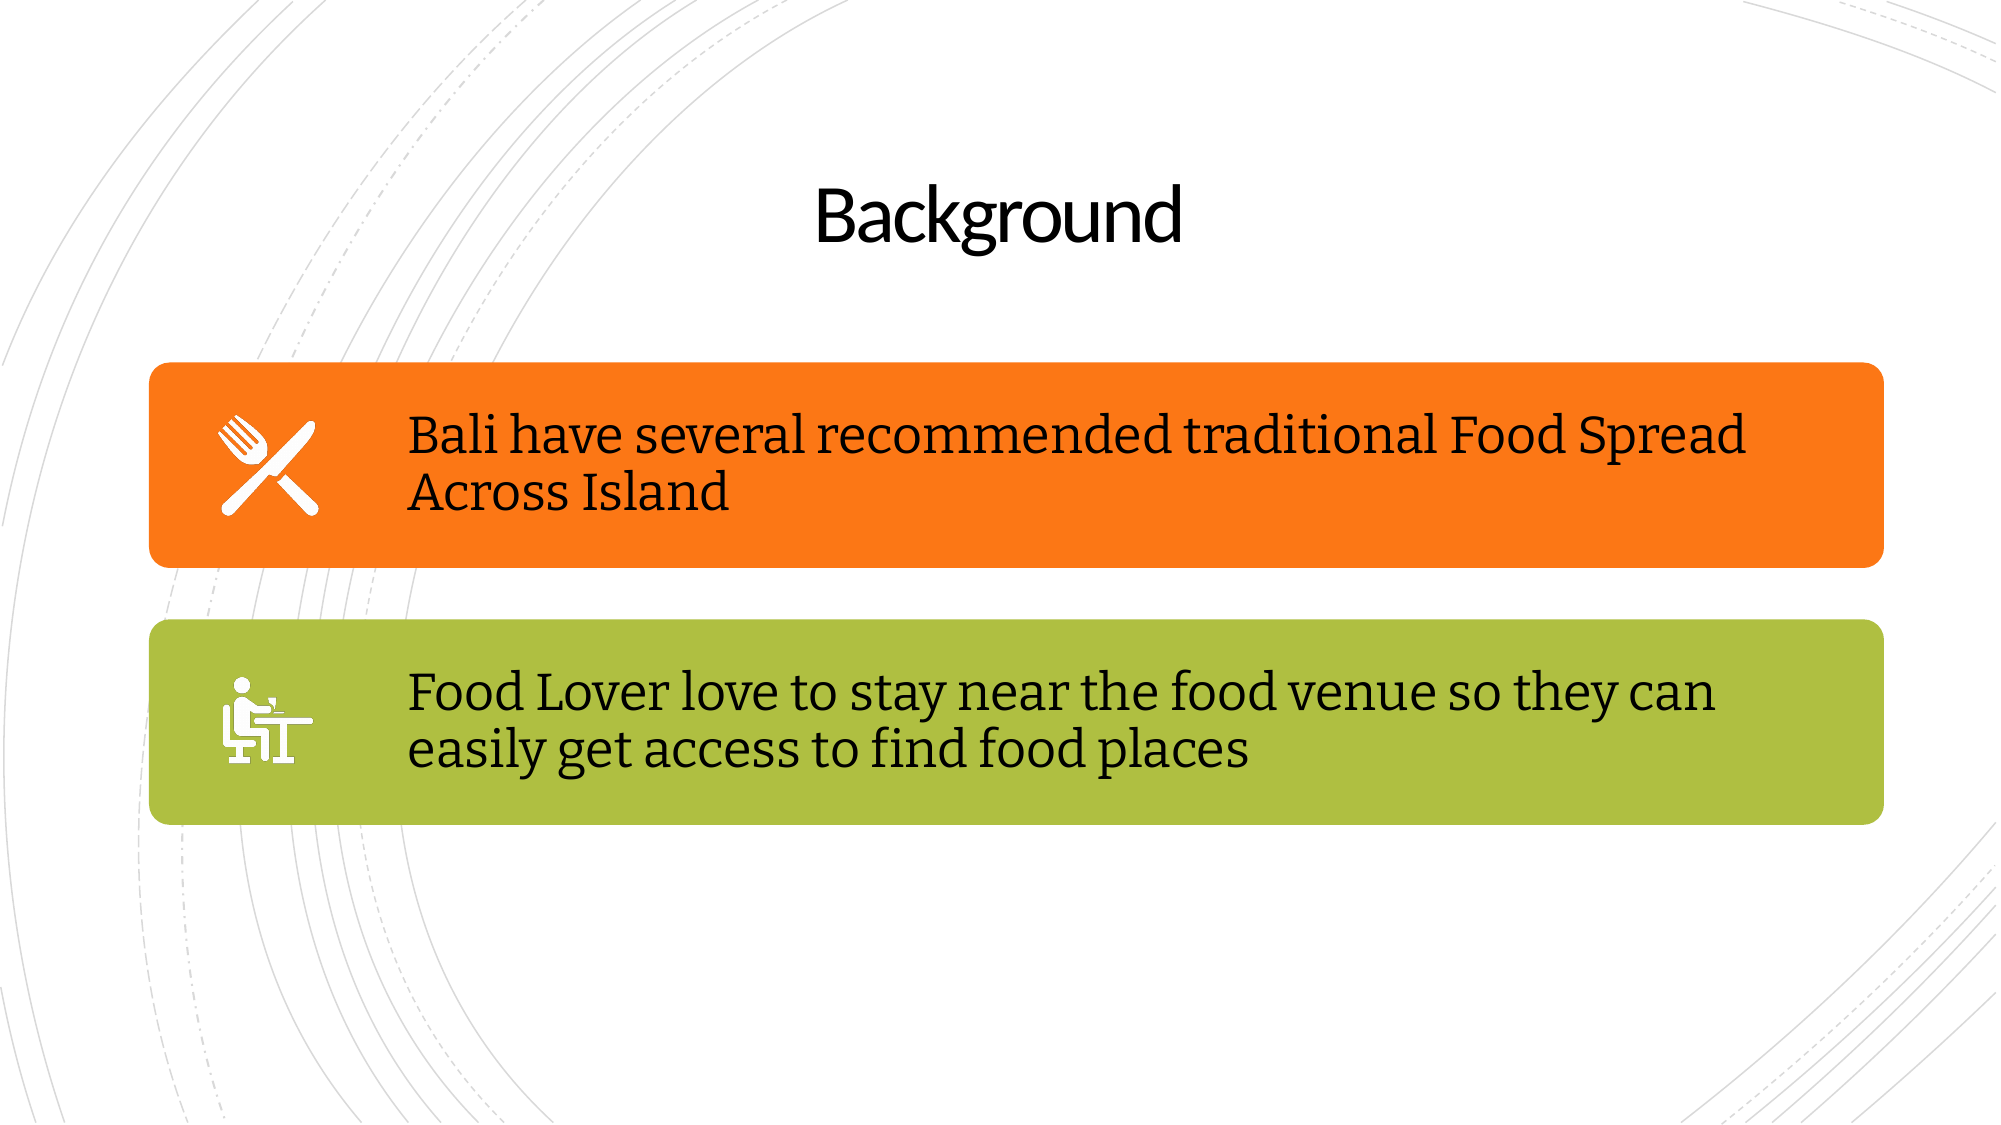

# Background
Bali have several recommended traditional Food Spread Across Island
Food Lover love to stay near the food venue so they can easily get access to find food places